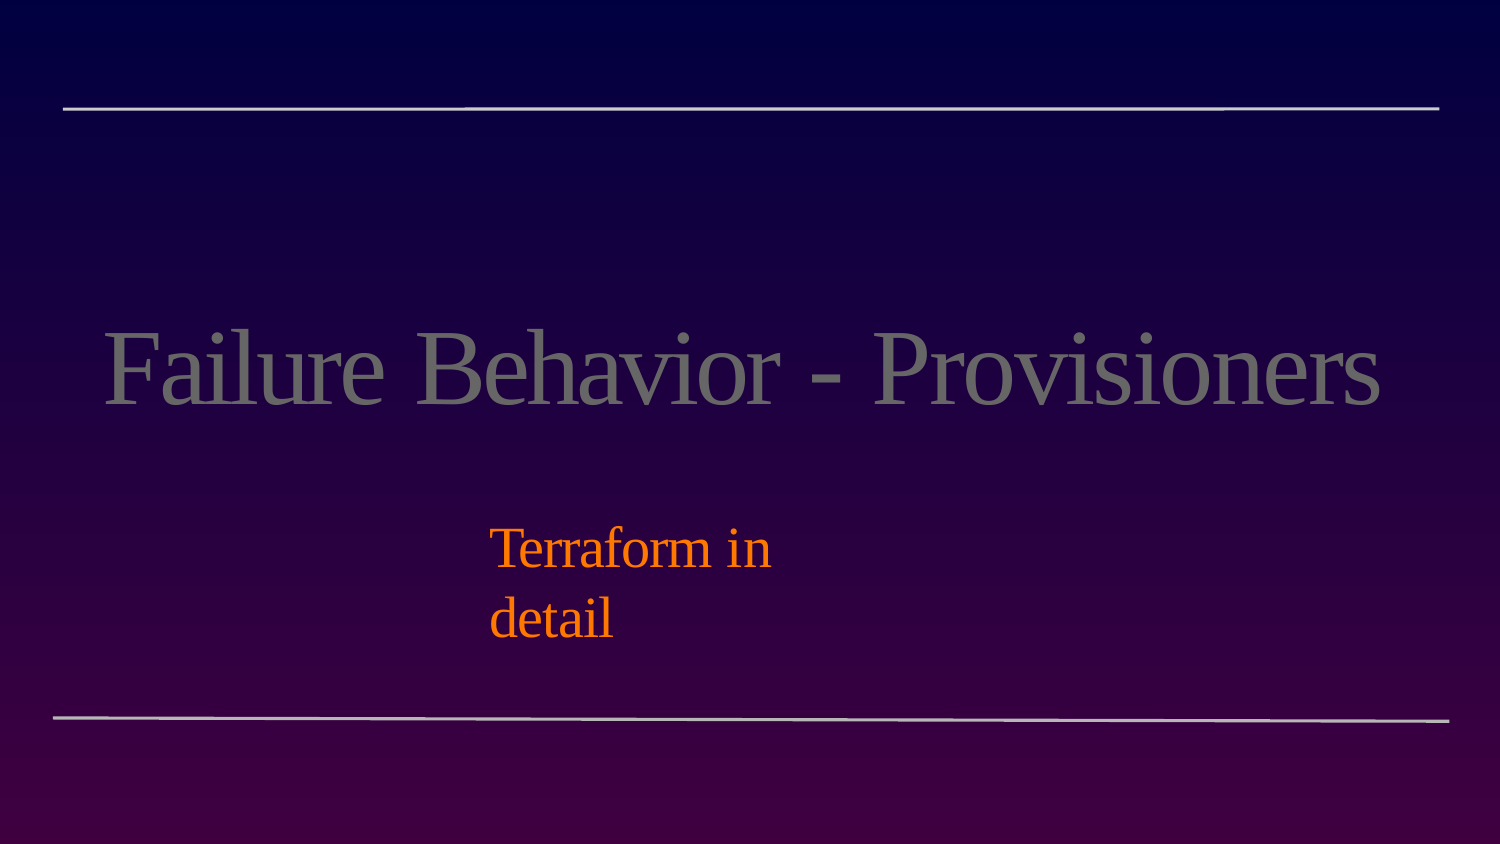

# Failure Behavior - Provisioners
Terraform in detail